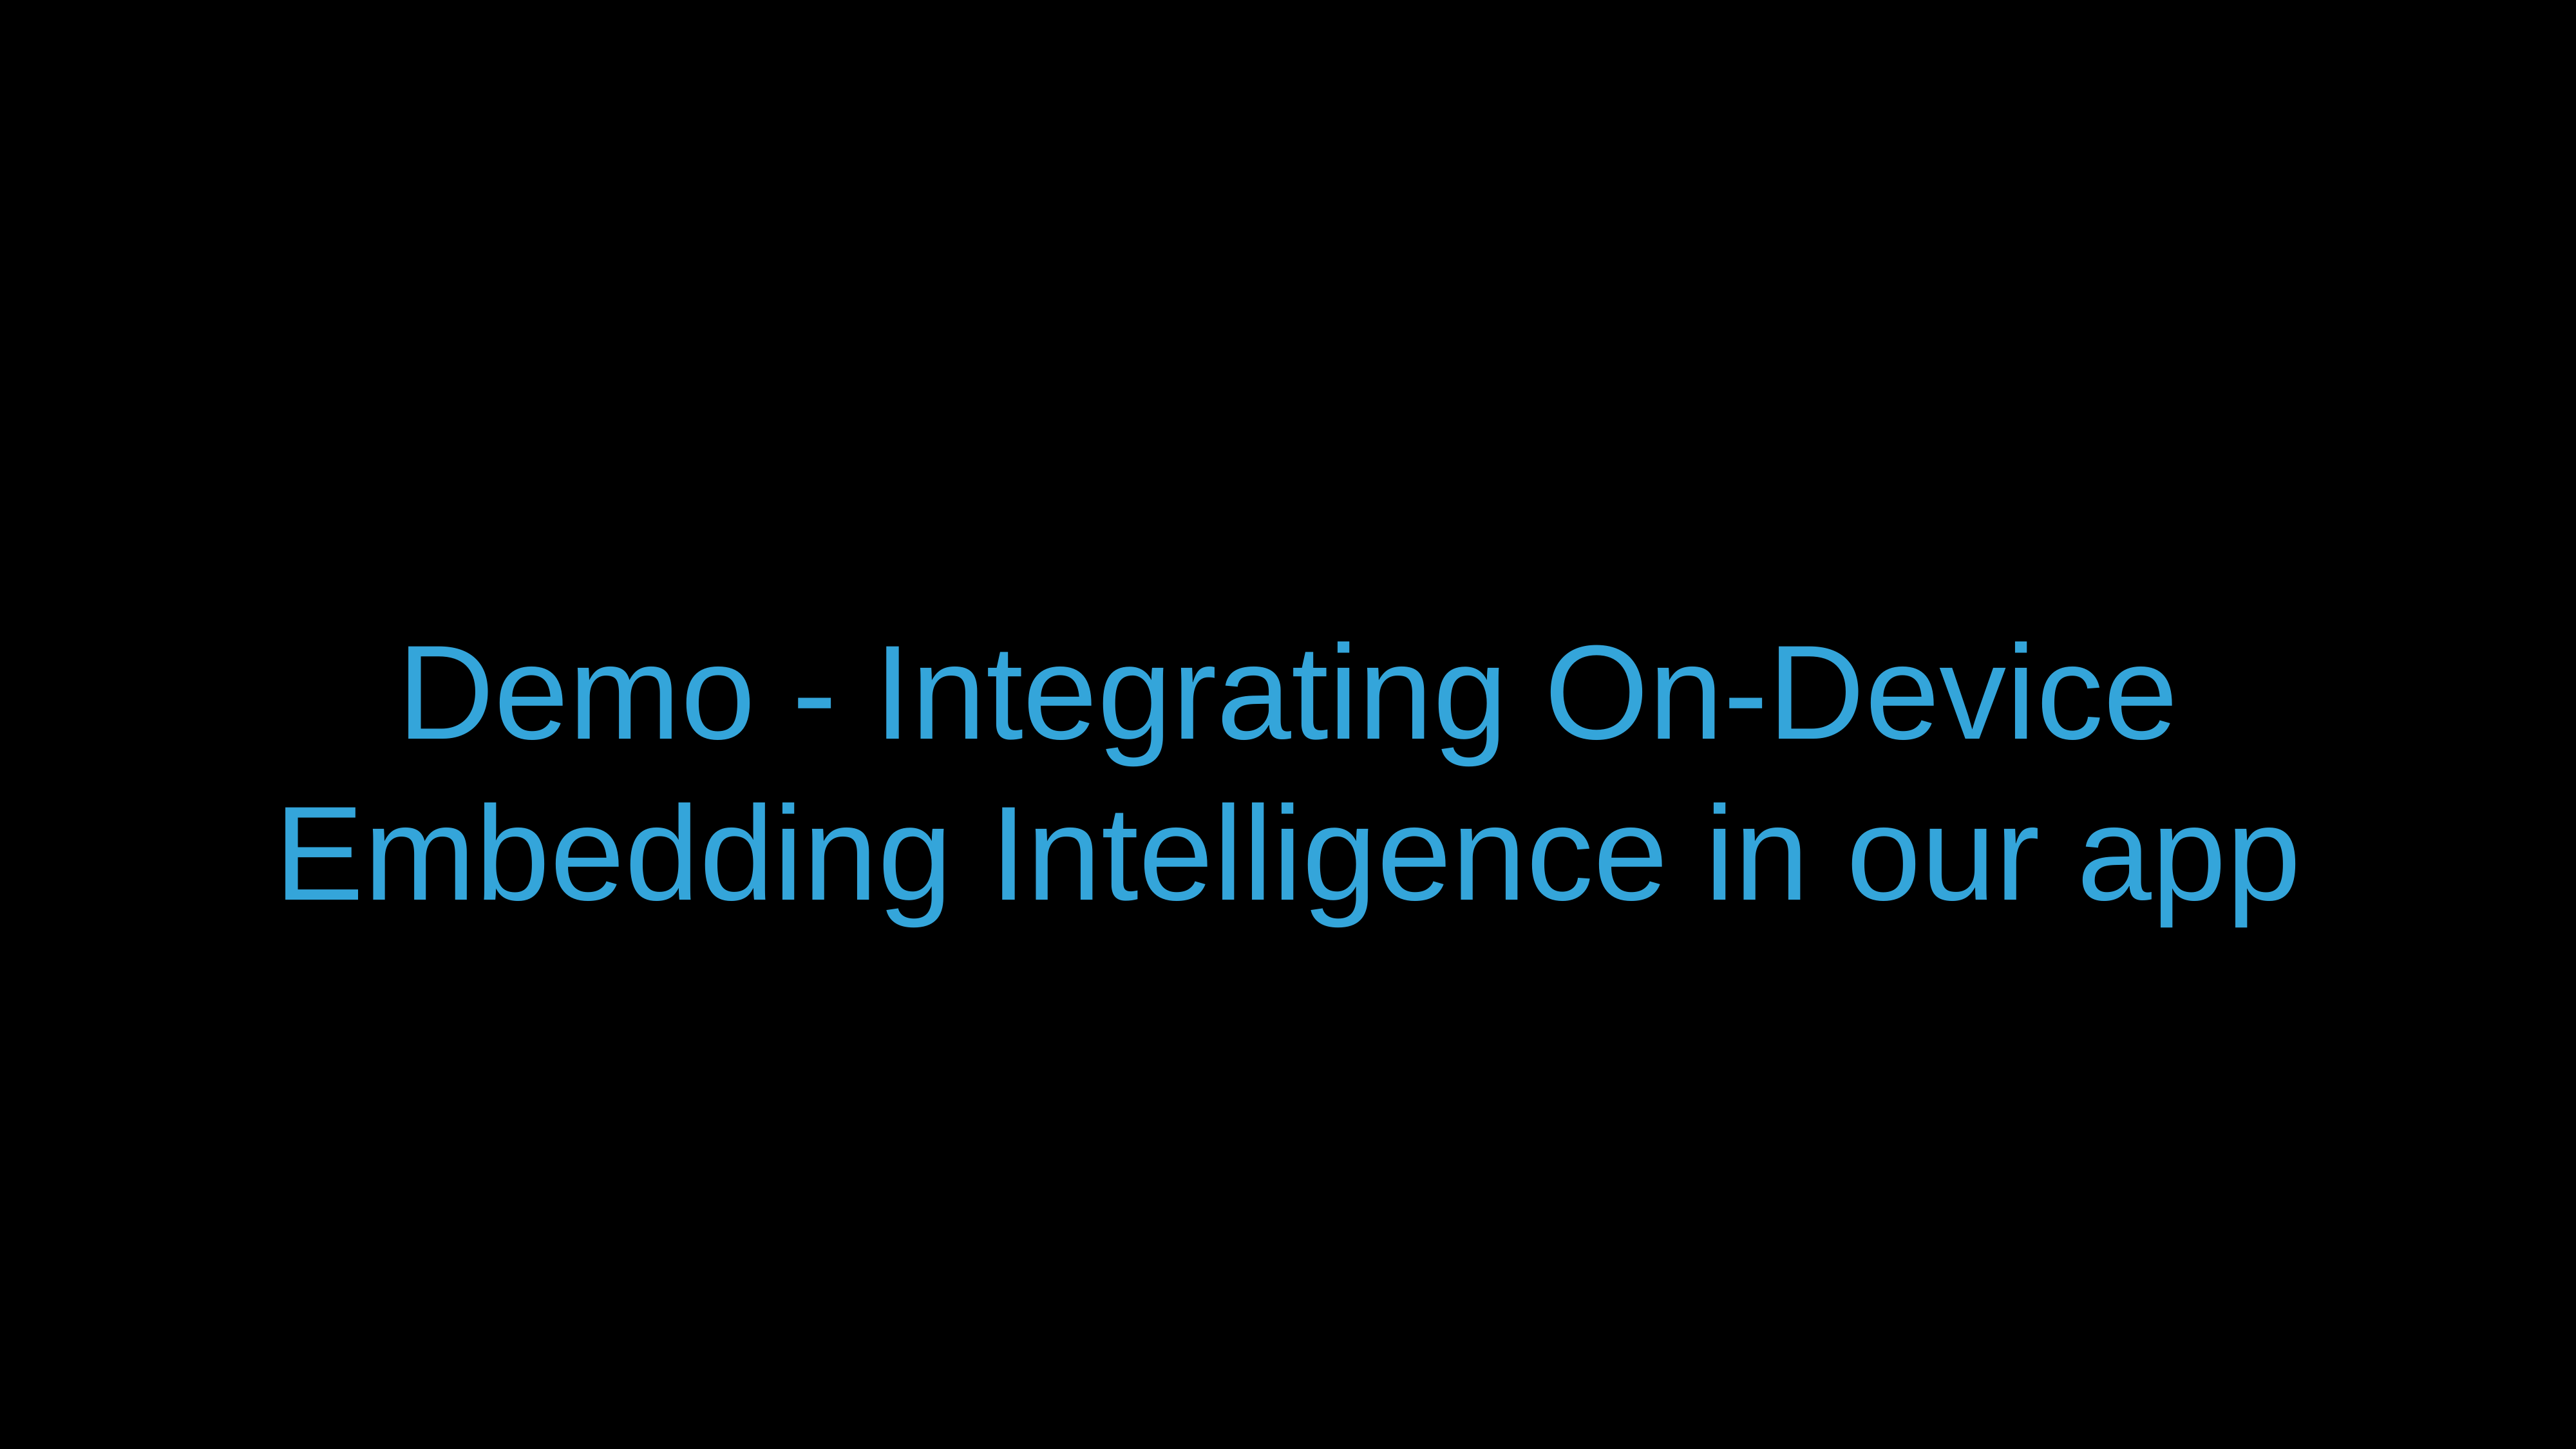

# Demo - Integrating On-Device Embedding Intelligence in our app